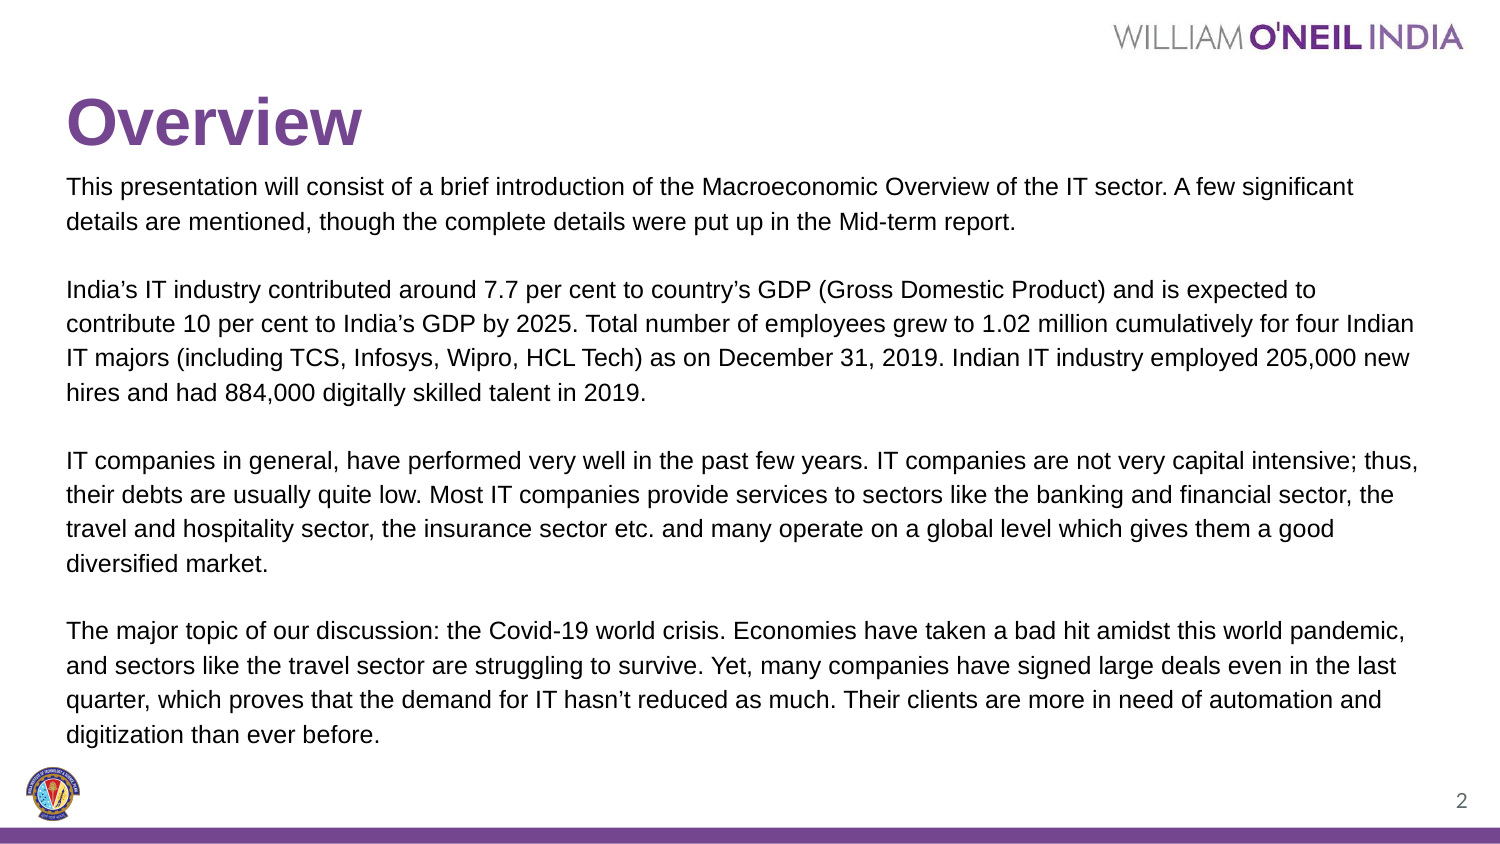

# Overview

This presentation will consist of a brief introduction of the Macroeconomic Overview of the IT sector. A few significant details are mentioned, though the complete details were put up in the Mid-term report.
India’s IT industry contributed around 7.7 per cent to country’s GDP (Gross Domestic Product) and is expected to contribute 10 per cent to India’s GDP by 2025. Total number of employees grew to 1.02 million cumulatively for four Indian IT majors (including TCS, Infosys, Wipro, HCL Tech) as on December 31, 2019. Indian IT industry employed 205,000 new hires and had 884,000 digitally skilled talent in 2019.
IT companies in general, have performed very well in the past few years. IT companies are not very capital intensive; thus, their debts are usually quite low. Most IT companies provide services to sectors like the banking and financial sector, the travel and hospitality sector, the insurance sector etc. and many operate on a global level which gives them a good diversified market.
The major topic of our discussion: the Covid-19 world crisis. Economies have taken a bad hit amidst this world pandemic, and sectors like the travel sector are struggling to survive. Yet, many companies have signed large deals even in the last quarter, which proves that the demand for IT hasn’t reduced as much. Their clients are more in need of automation and digitization than ever before.
2